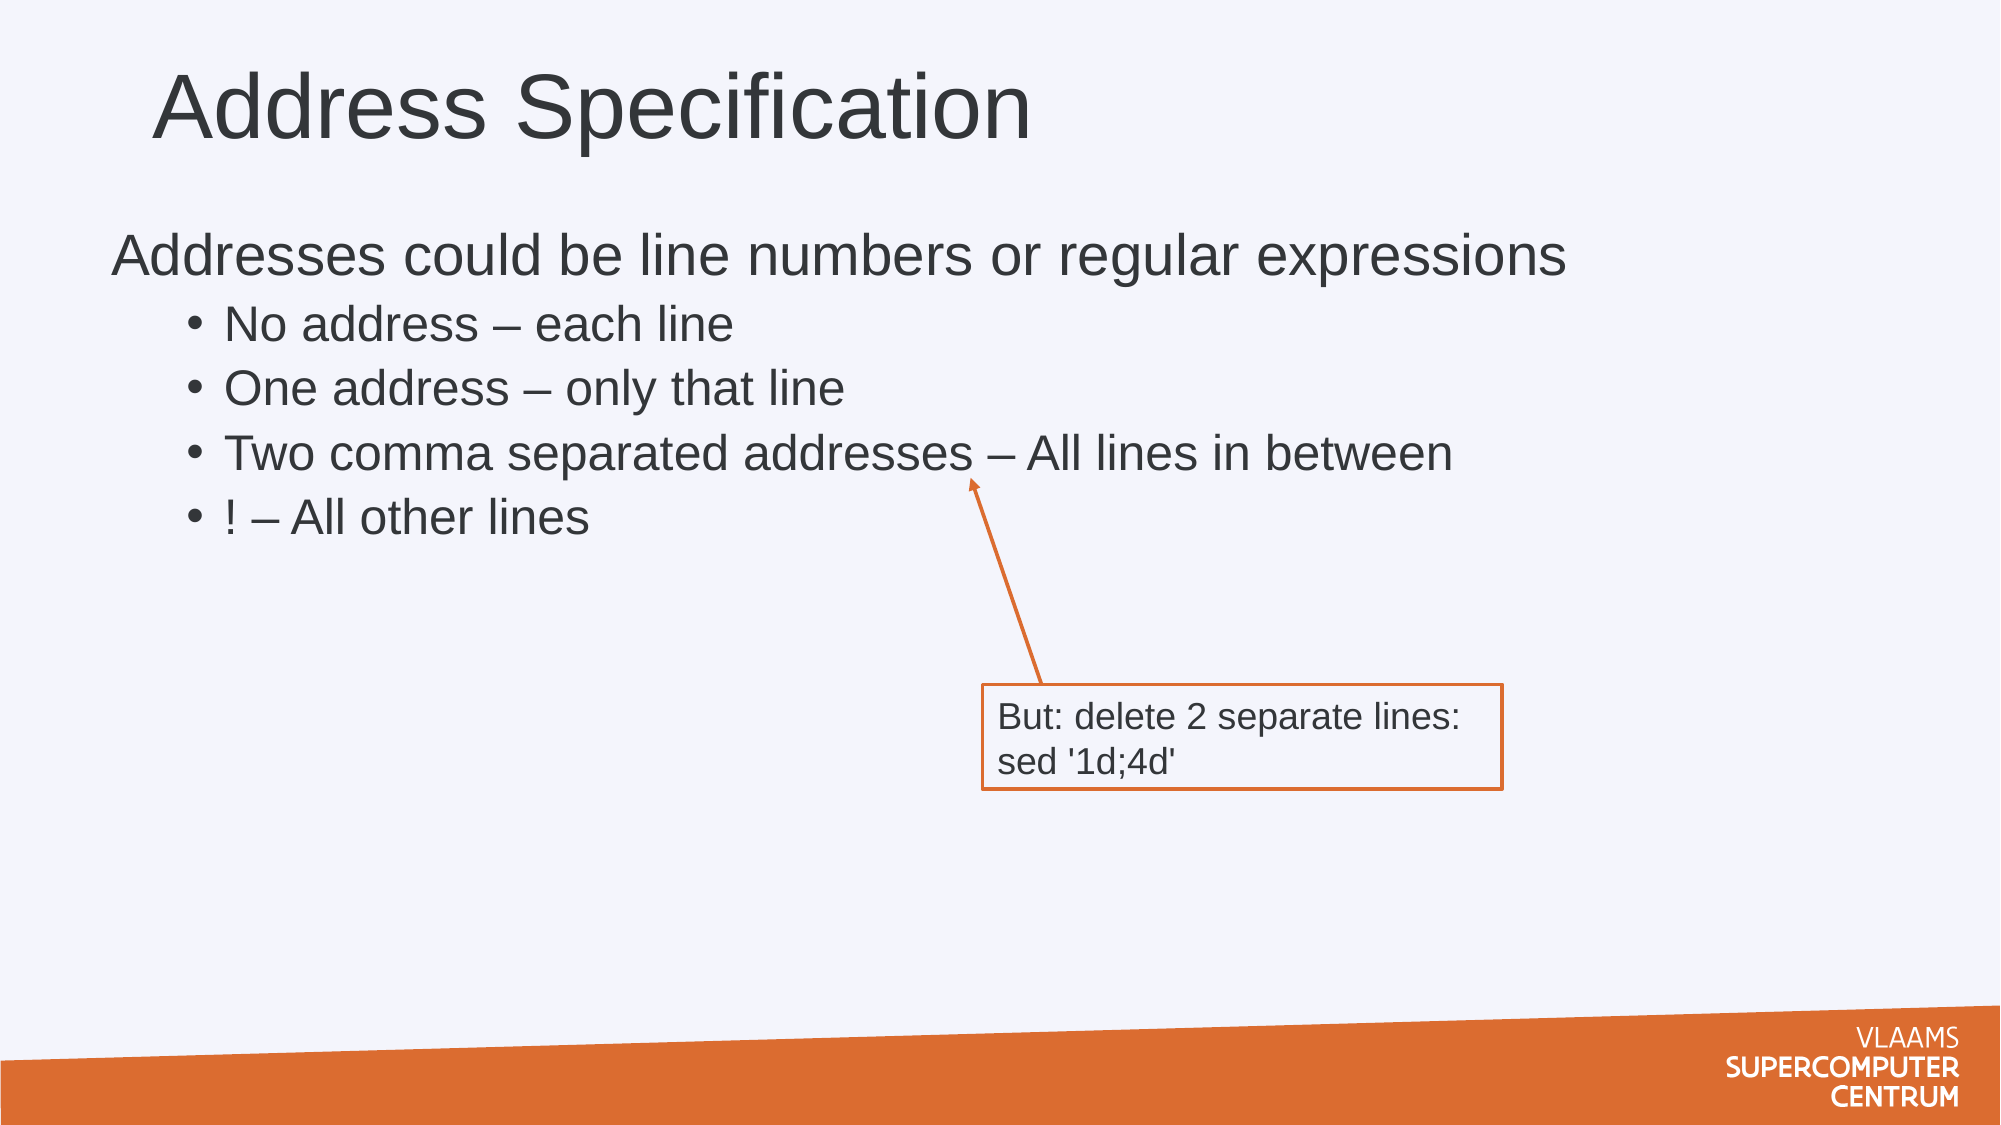

# Address Specification
Addresses could be line numbers or regular expressions
No address – each line
One address – only that line
Two comma separated addresses – All lines in between
! – All other lines
But: delete 2 separate lines: sed '1d;4d'